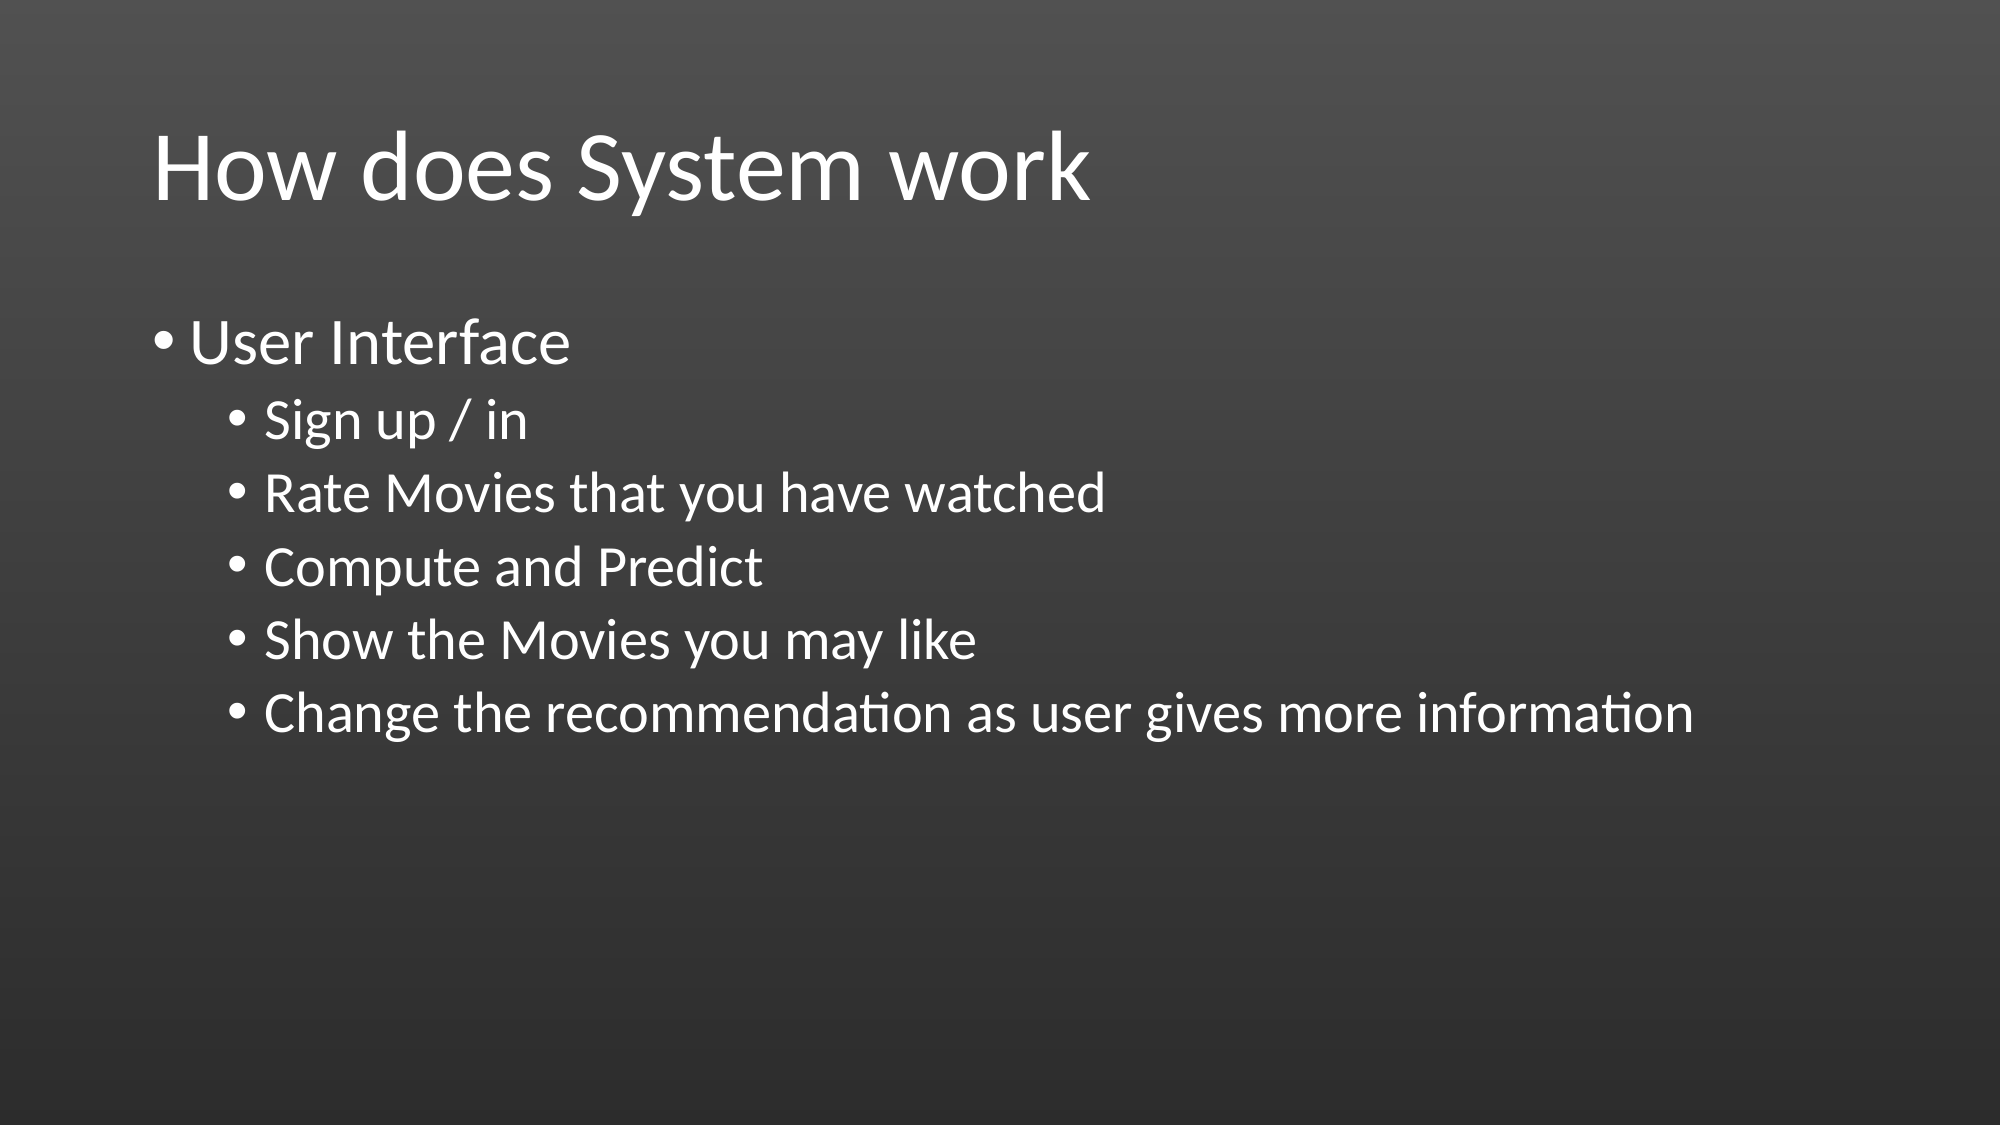

How does System work
User Interface
Sign up / in
Rate Movies that you have watched
Compute and Predict
Show the Movies you may like
Change the recommendation as user gives more information